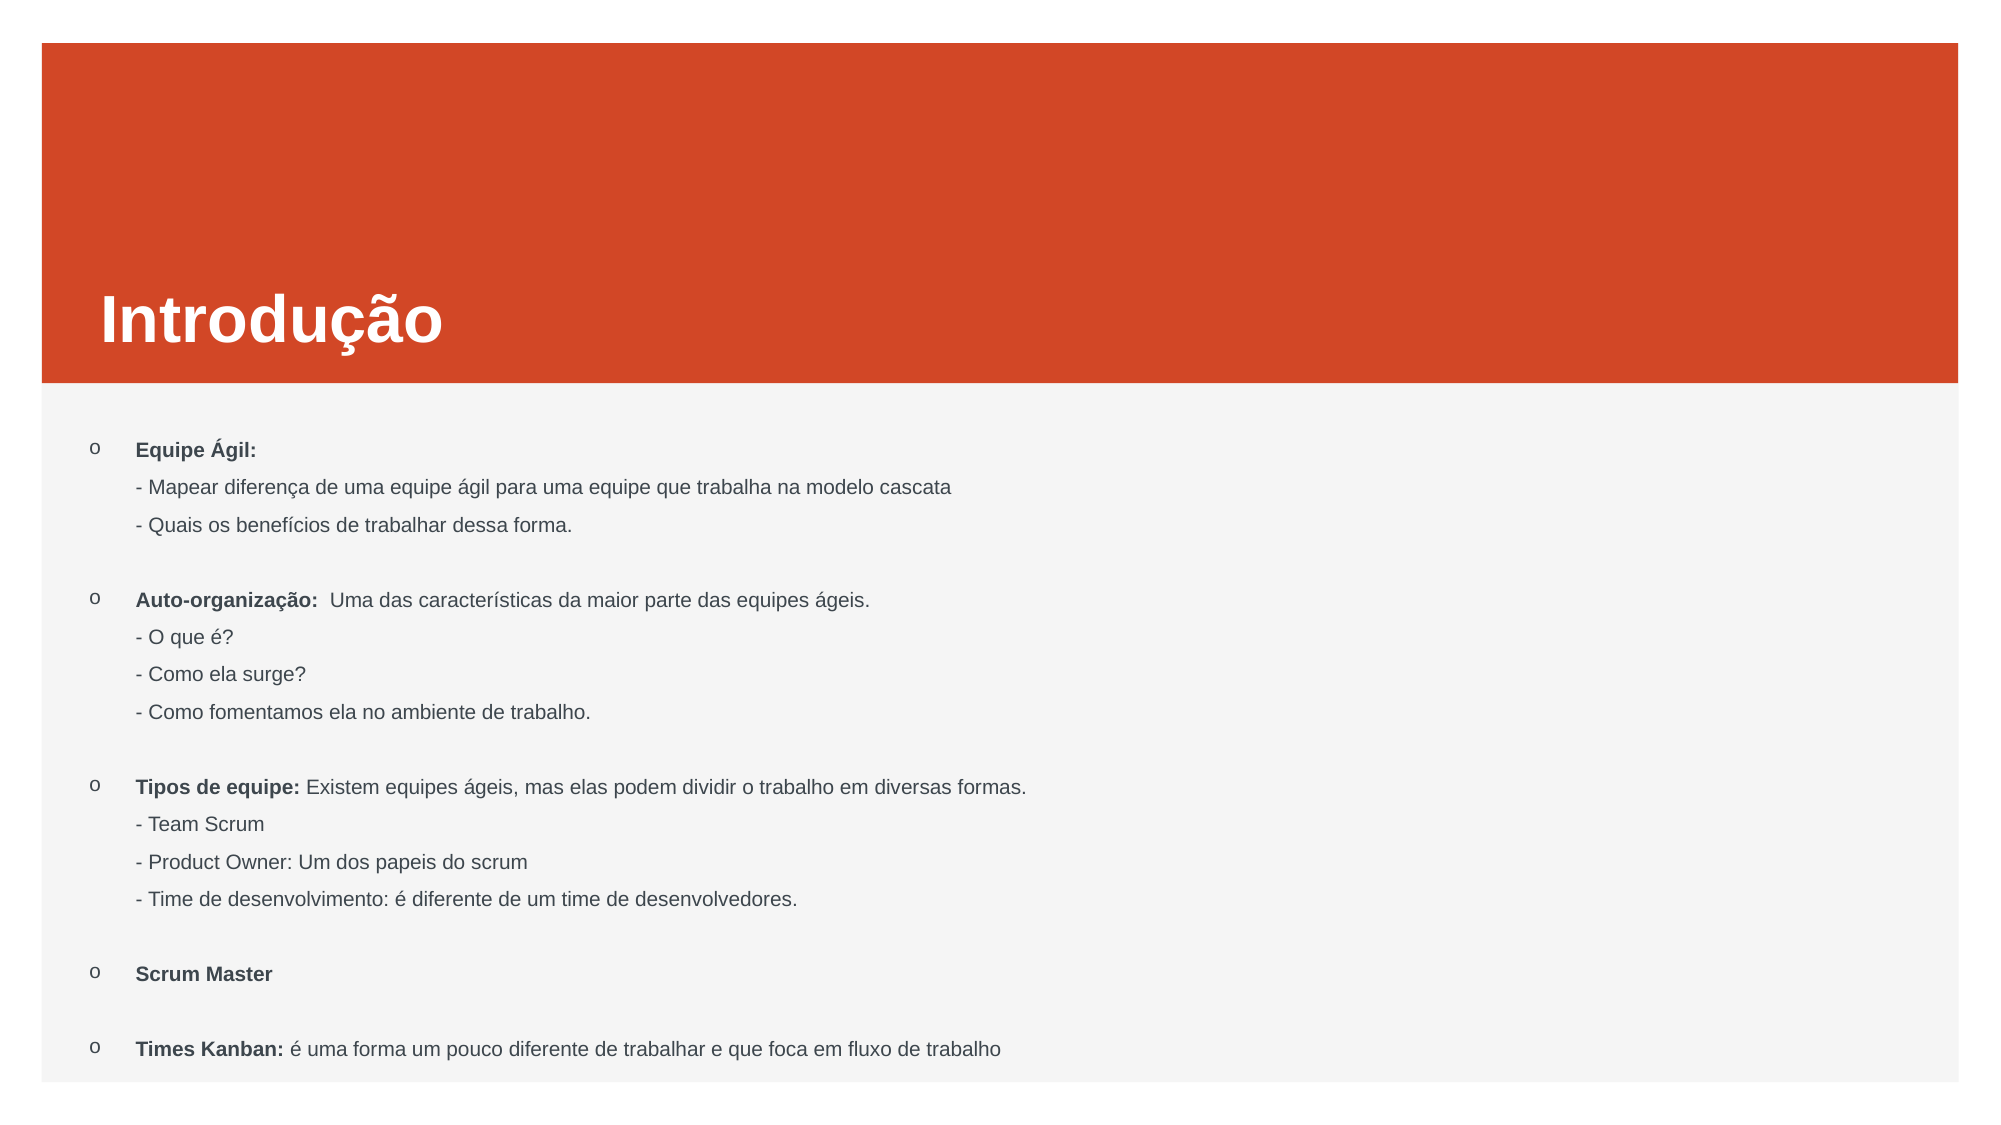

# Introdução

Equipe Ágil:
- Mapear diferença de uma equipe ágil para uma equipe que trabalha na modelo cascata
- Quais os benefícios de trabalhar dessa forma.
Auto-organização:  Uma das características da maior parte das equipes ágeis. 
- O que é?
- Como ela surge?
- Como fomentamos ela no ambiente de trabalho.
Tipos de equipe: Existem equipes ágeis, mas elas podem dividir o trabalho em diversas formas. 
- Team Scrum
- Product Owner: Um dos papeis do scrum
- Time de desenvolvimento: é diferente de um time de desenvolvedores.
Scrum Master
Times Kanban: é uma forma um pouco diferente de trabalhar e que foca em fluxo de trabalho